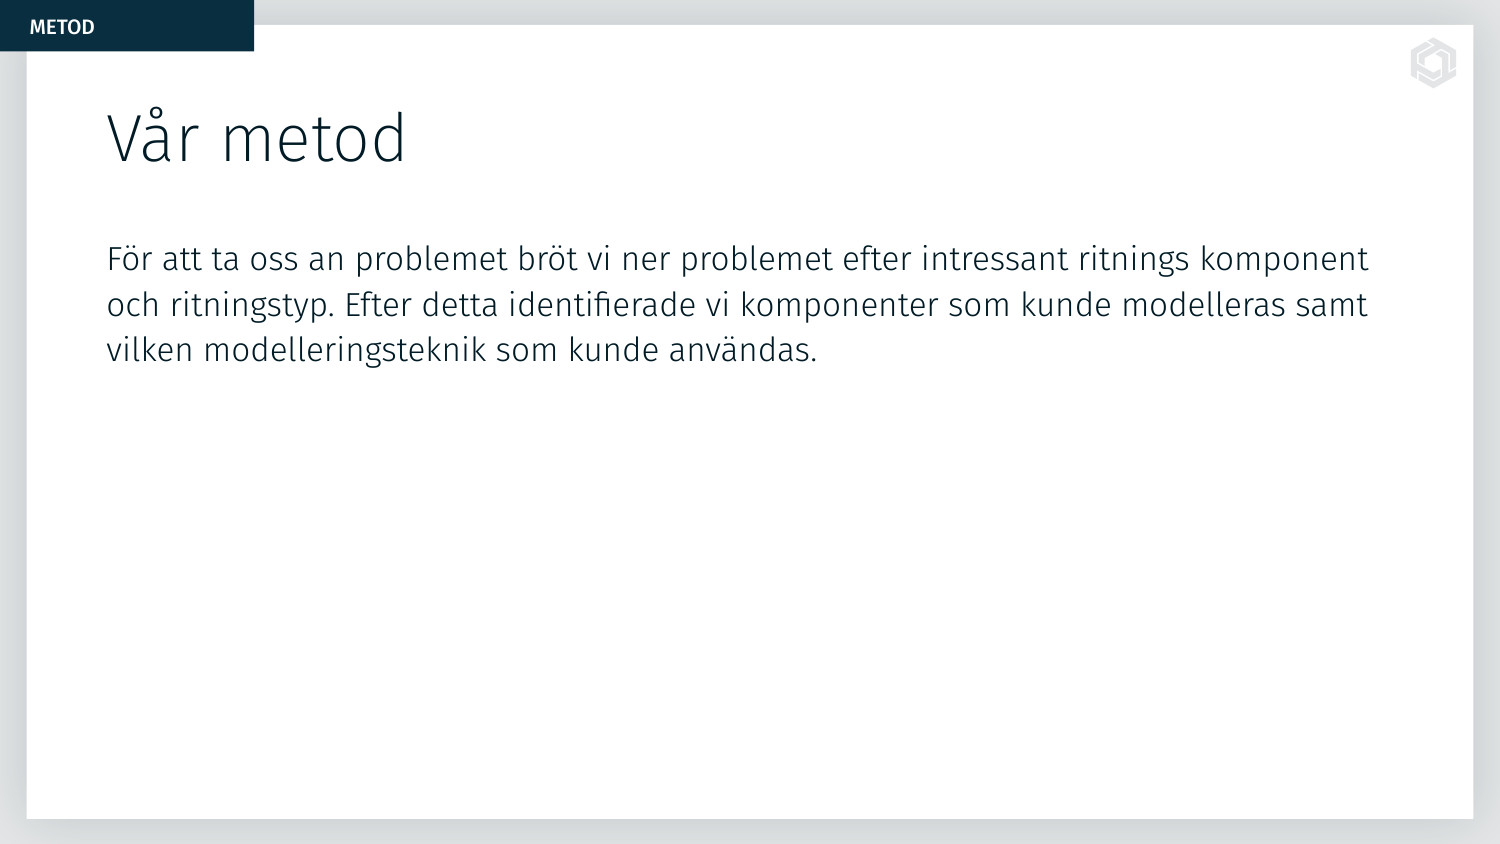

METOD
# Vår metod
För att ta oss an problemet bröt vi ner problemet efter intressant ritnings komponent och ritningstyp. Efter detta identifierade vi komponenter som kunde modelleras samt vilken modelleringsteknik som kunde användas.